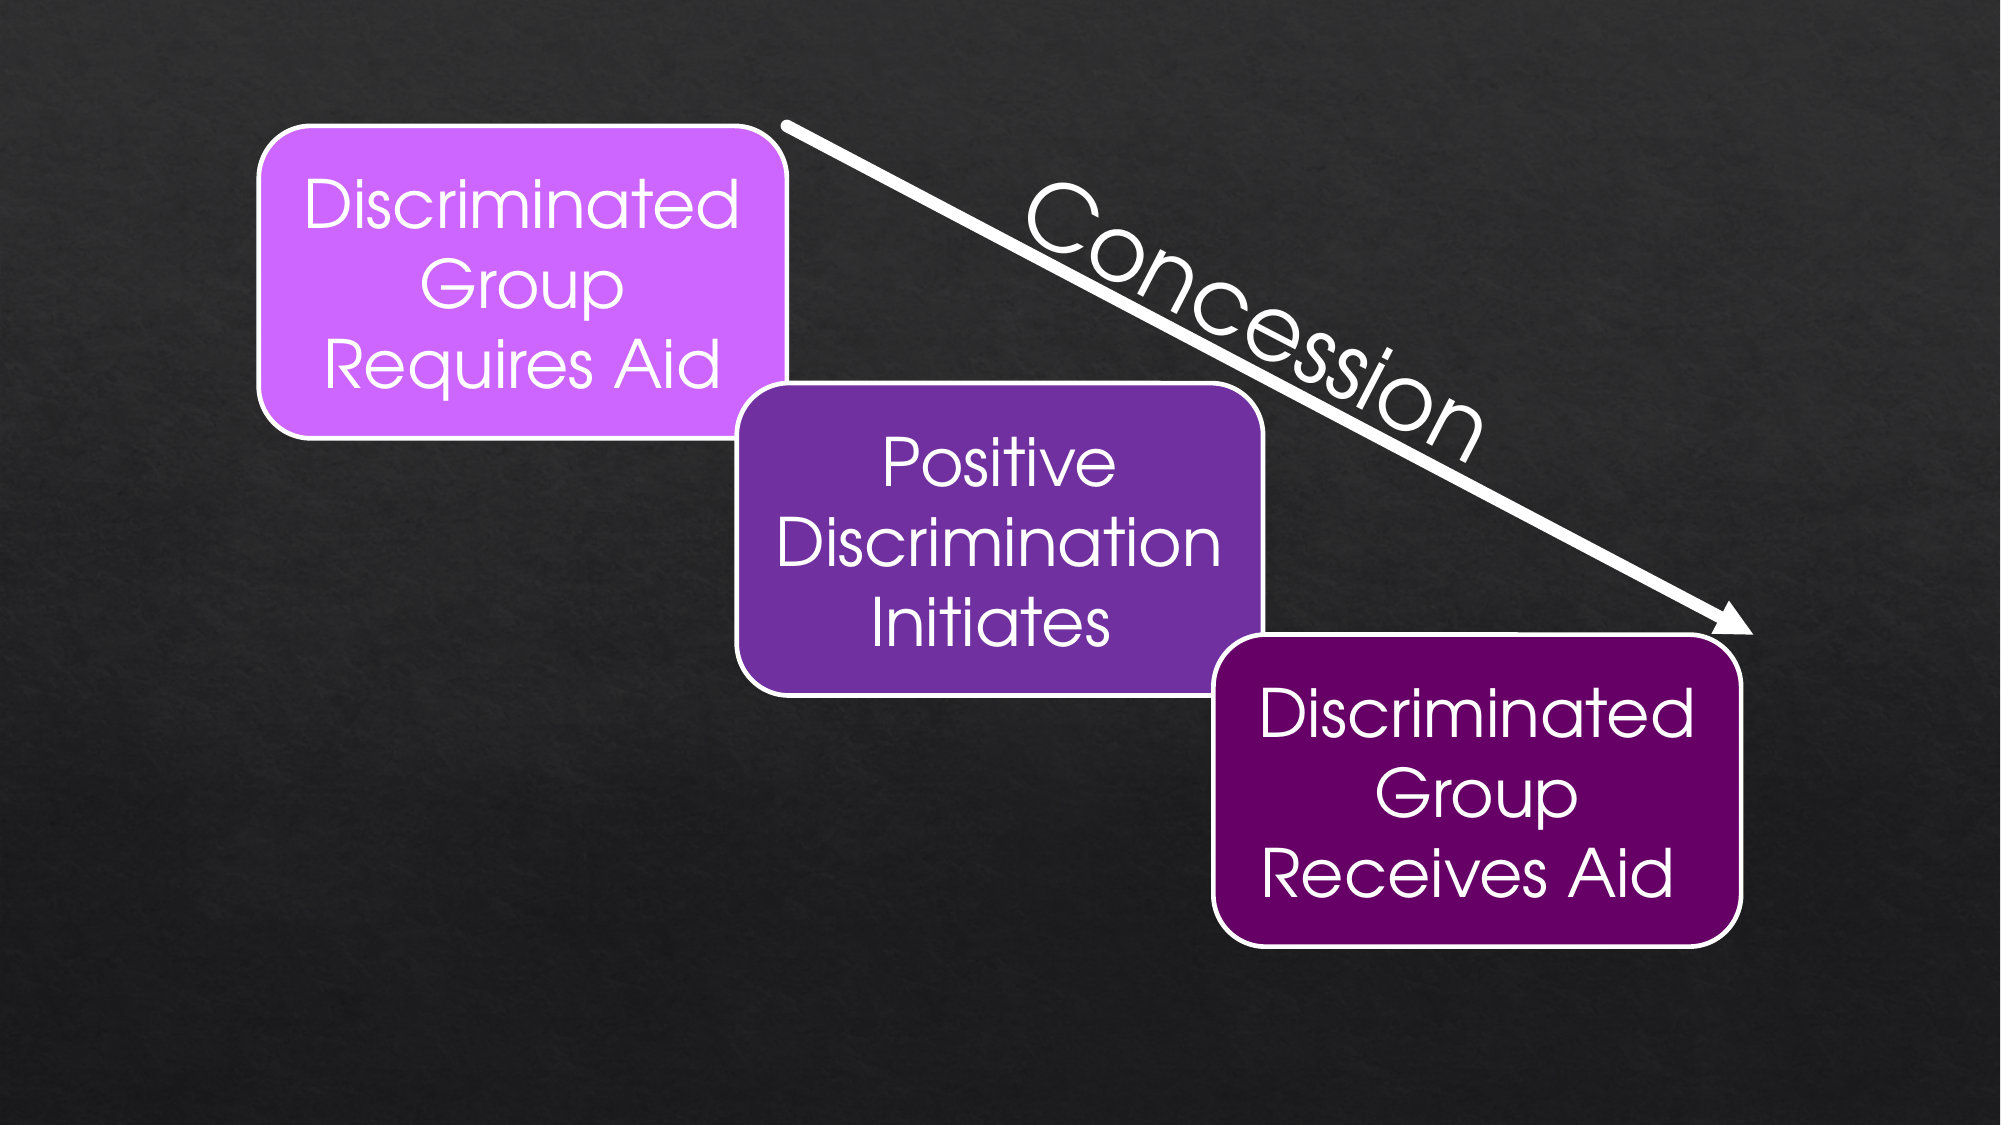

Discriminated Group Requires Aid
Concession
Positive Discrimination Initiates
Discriminated Group Receives Aid